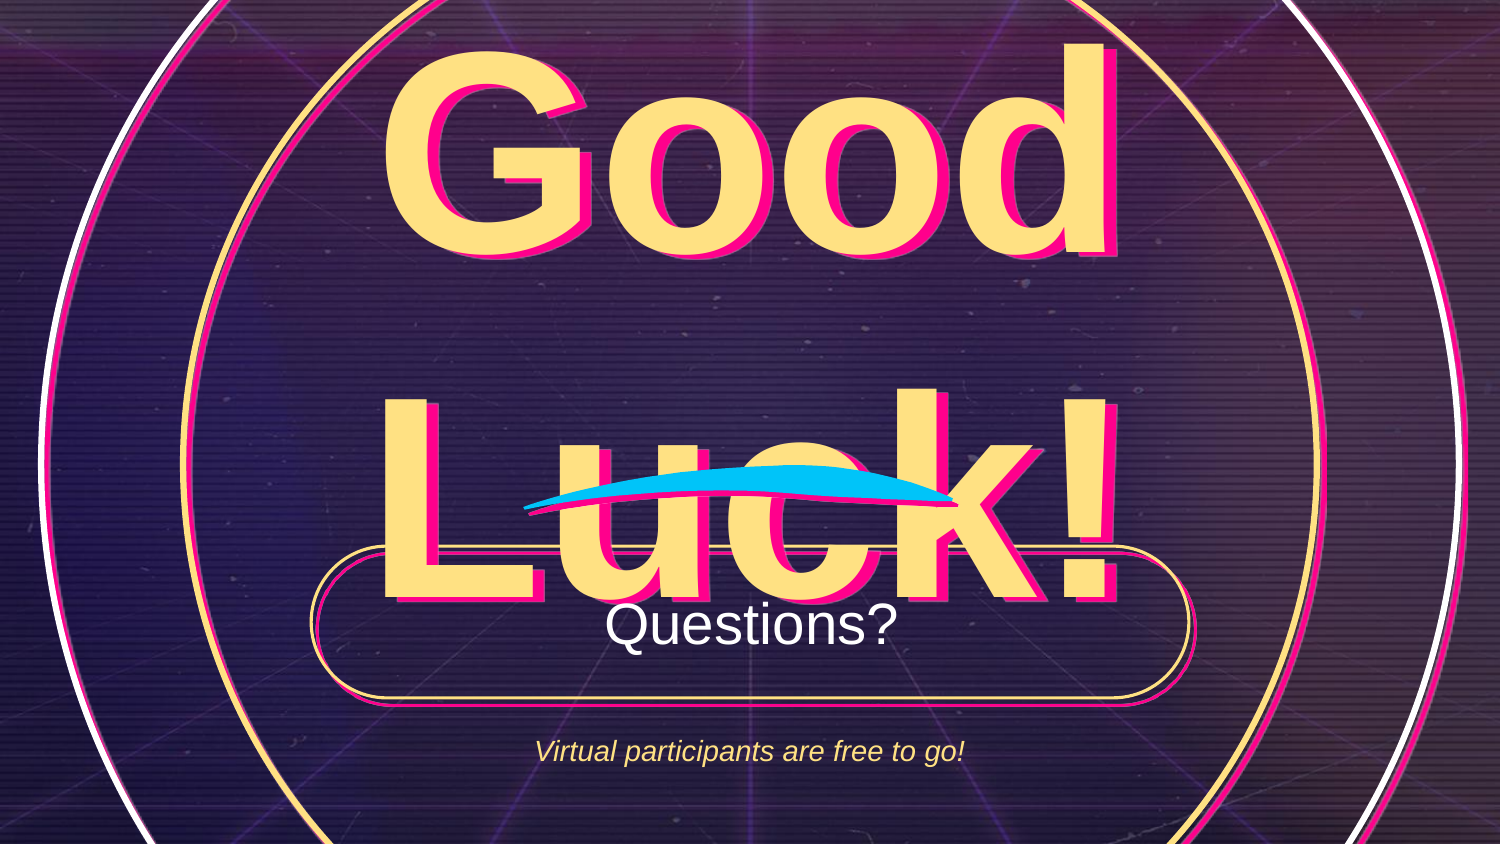

# Good Luck!

Questions?
Virtual participants are free to go!